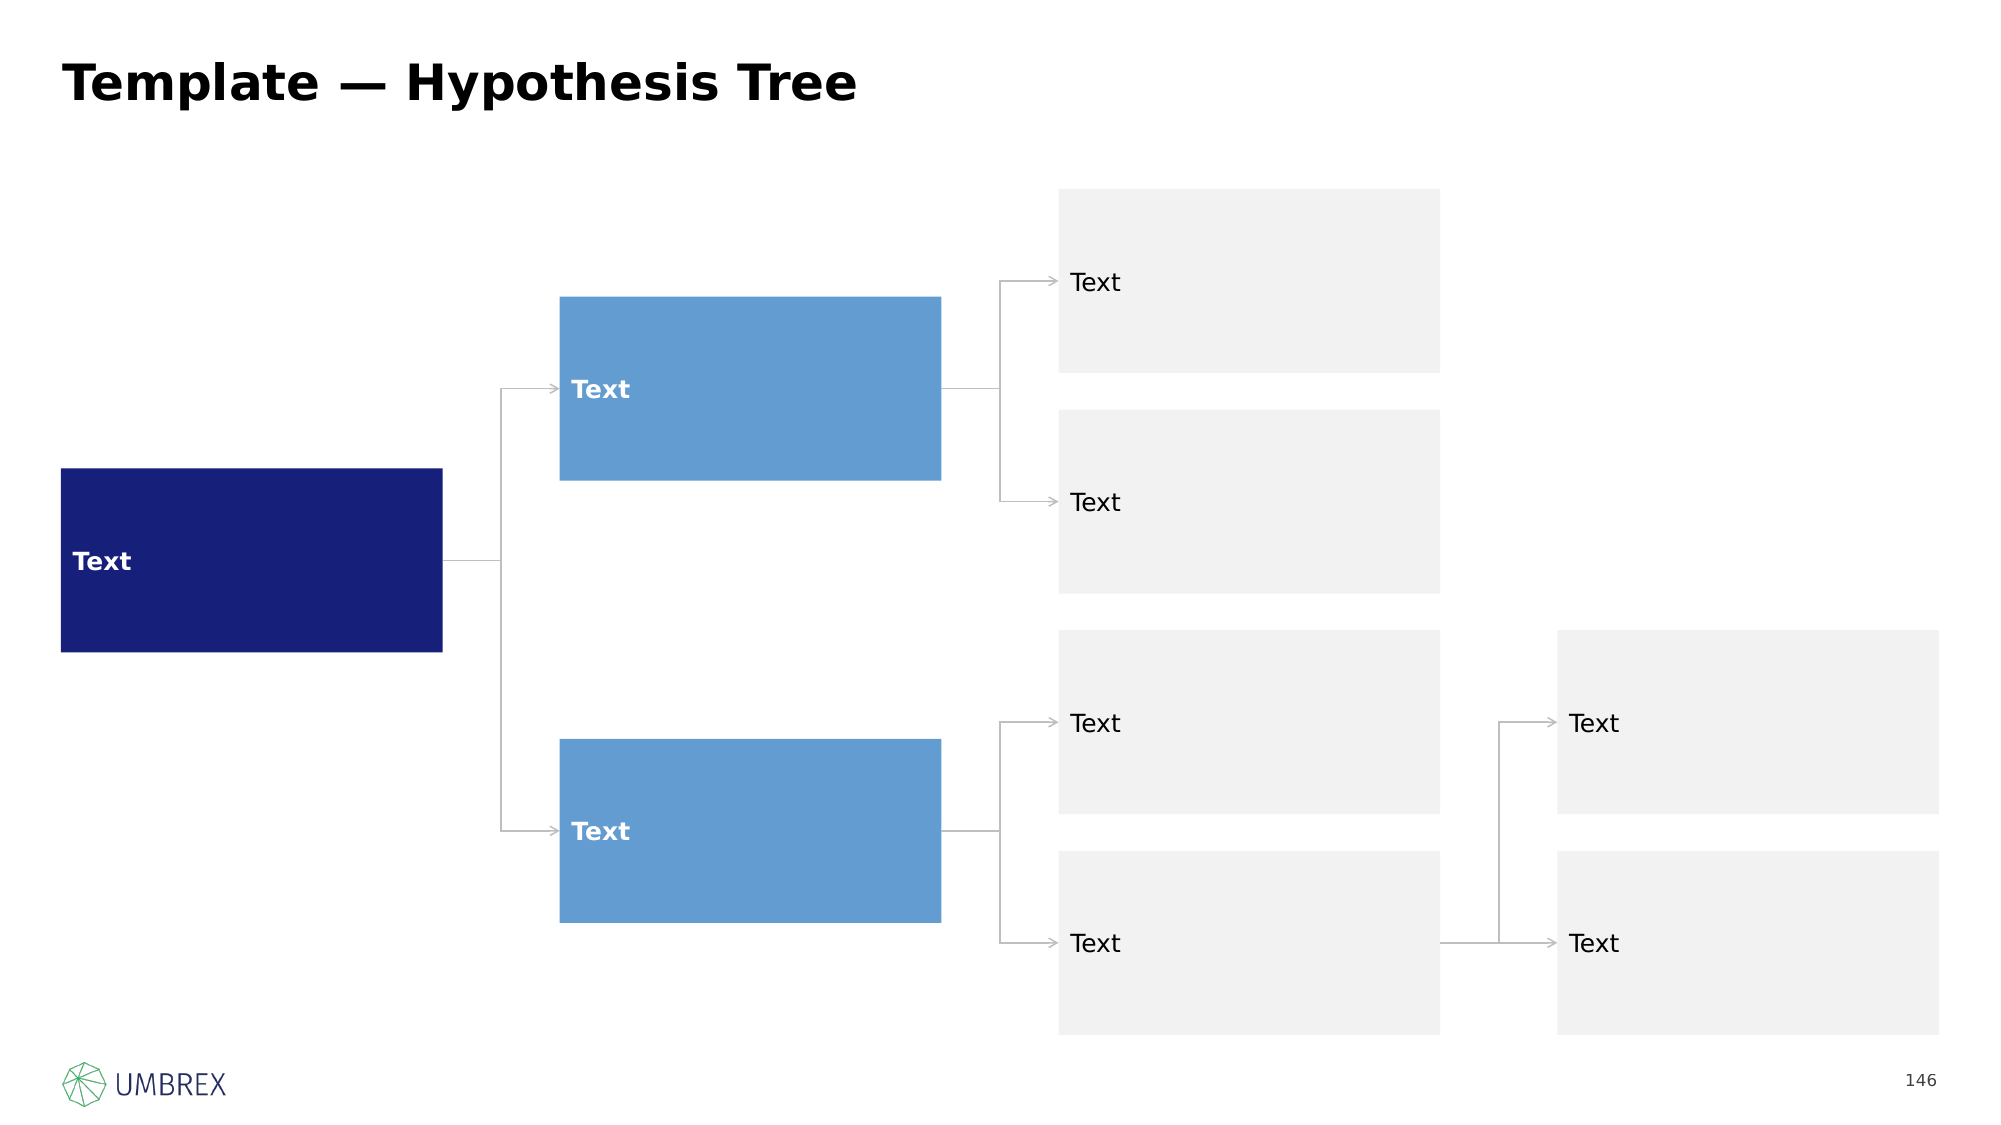

# Template — Hypothesis Tree
Text
Text
Text
Text
Text
Text
Text
Text
Text